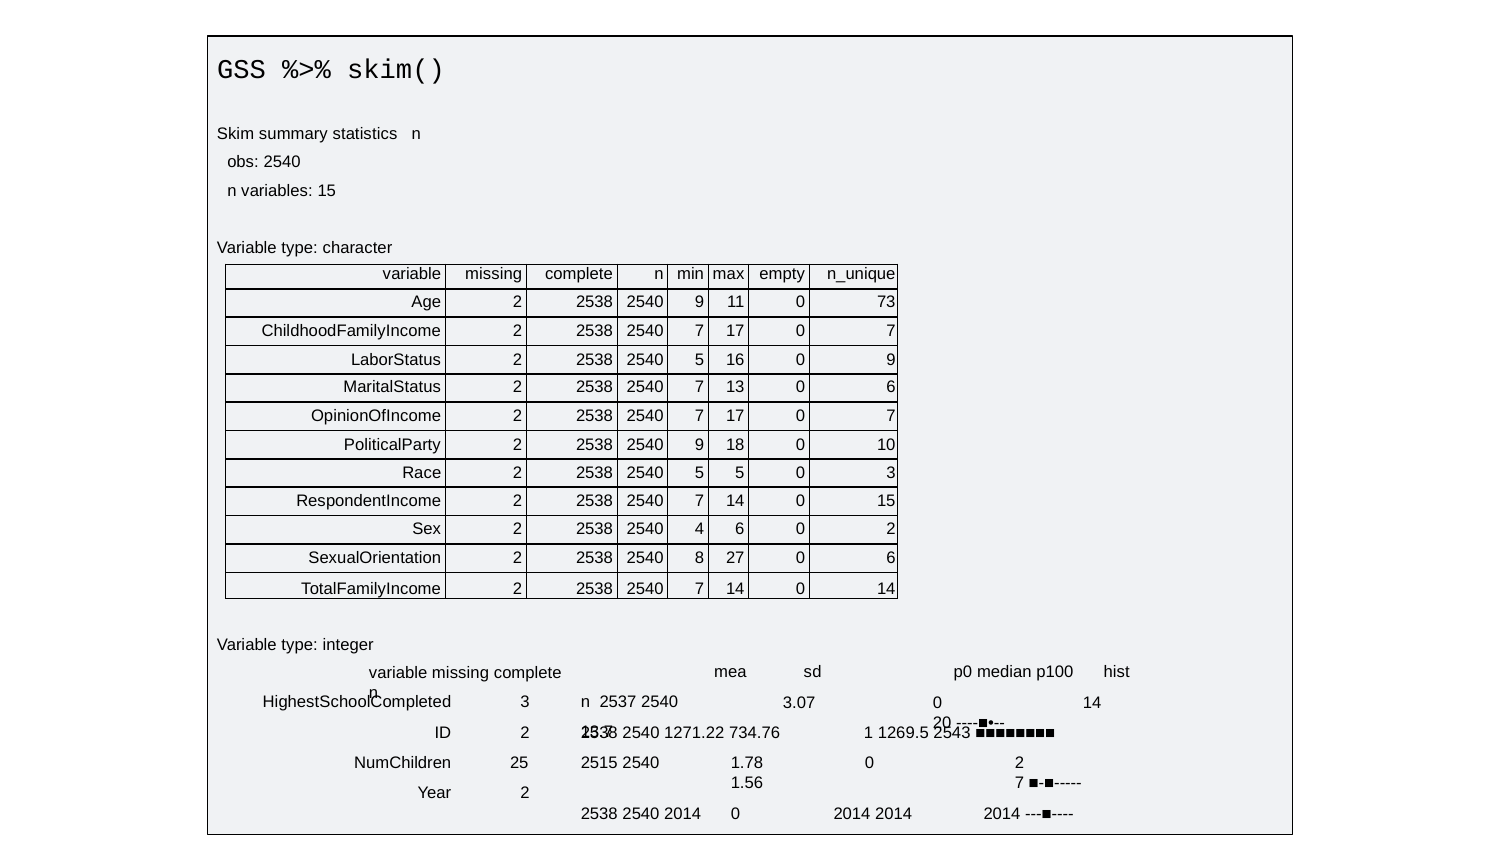

GSS %>% skim()

Skim summary statistics   n obs: 2540
n variables: 15

Variable type: character
| variable | missing | complete | n | min | max | empty | n\_unique |
| --- | --- | --- | --- | --- | --- | --- | --- |
| Age | 2 | 2538 | 2540 | 9 | 11 | 0 | 73 |
| ChildhoodFamilyIncome | 2 | 2538 | 2540 | 7 | 17 | 0 | 7 |
| LaborStatus | 2 | 2538 | 2540 | 5 | 16 | 0 | 9 |
| MaritalStatus | 2 | 2538 | 2540 | 7 | 13 | 0 | 6 |
| OpinionOfIncome | 2 | 2538 | 2540 | 7 | 17 | 0 | 7 |
| PoliticalParty | 2 | 2538 | 2540 | 9 | 18 | 0 | 10 |
| Race | 2 | 2538 | 2540 | 5 | 5 | 0 | 3 |
| RespondentIncome | 2 | 2538 | 2540 | 7 | 14 | 0 | 15 |
| Sex | 2 | 2538 | 2540 | 4 | 6 | 0 | 2 |
| SexualOrientation | 2 | 2538 | 2540 | 8 | 27 | 0 | 6 |
| TotalFamilyIncome | 2 | 2538 | 2540 | 7 | 14 | 0 | 14 |
Variable type: integer
variable missing complete	n
mean  2537 2540	13.7
sd	p0 median p100	hist
3.07	0	14	20 ----■•--
HighestSchoolCompleted
ID
NumChildren
Year
3
2
25
2
2538 2540 1271.22 734.76
1 1269.5 2543 ■■■■■■■■
2515 2540	1.78	1.56
2538 2540 2014	0
0	2	7 ■-■-----
2014 2014	2014 ---■----